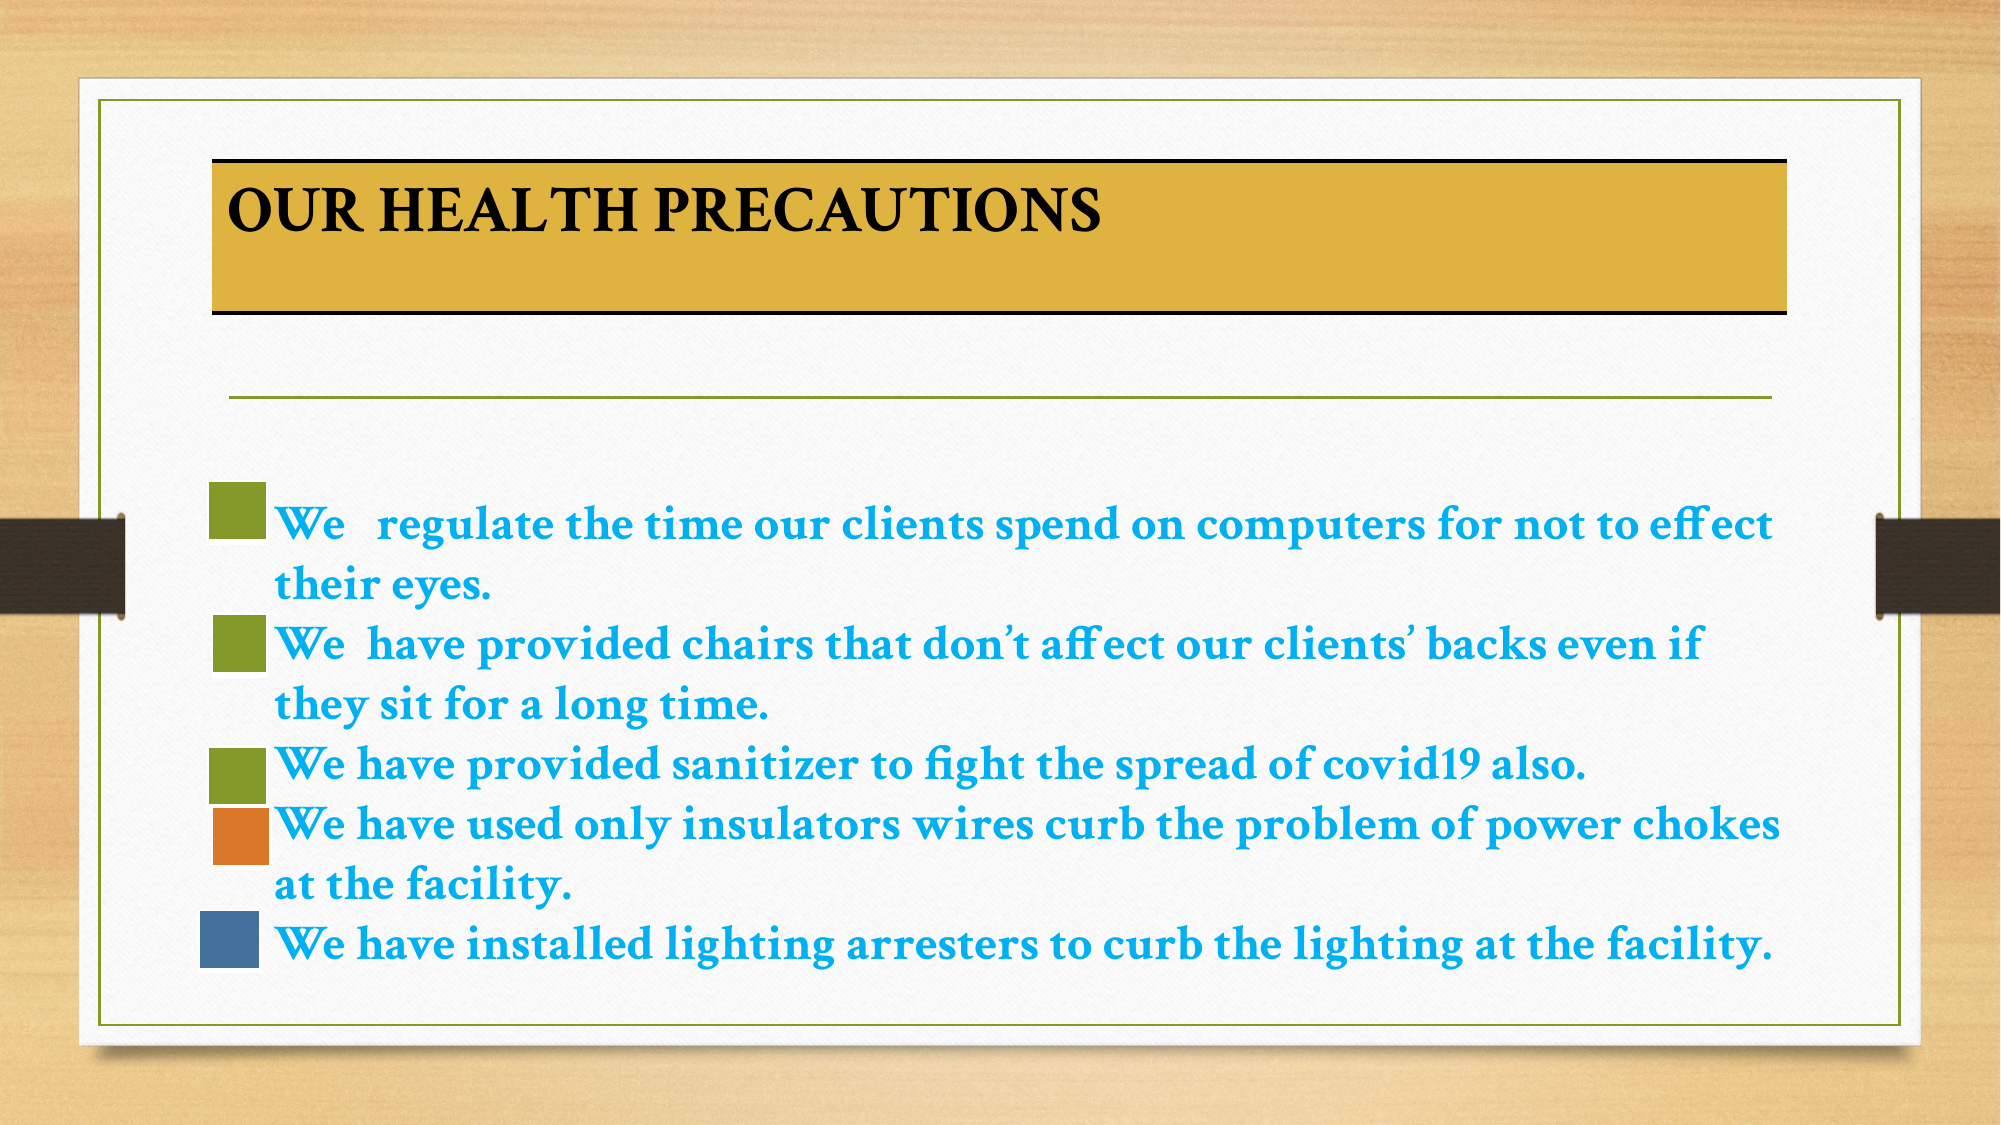

#
| OUR HEALTH PRECAUTIONS |
| --- |
|  |
| --- |
We   regulate the time our clients spend on computers for not to effect their eyes.
We  have provided chairs that don’t affect our clients’ backs even if they sit for a long time.
We have provided sanitizer to fight the spread of covid19 also.
We have used only insulators wires curb the problem of power chokes at the facility.
We have installed lighting arresters to curb the lighting at the facility.
|  |
| --- |
|  |
| --- |
|  |
| --- |
|  |
| --- |